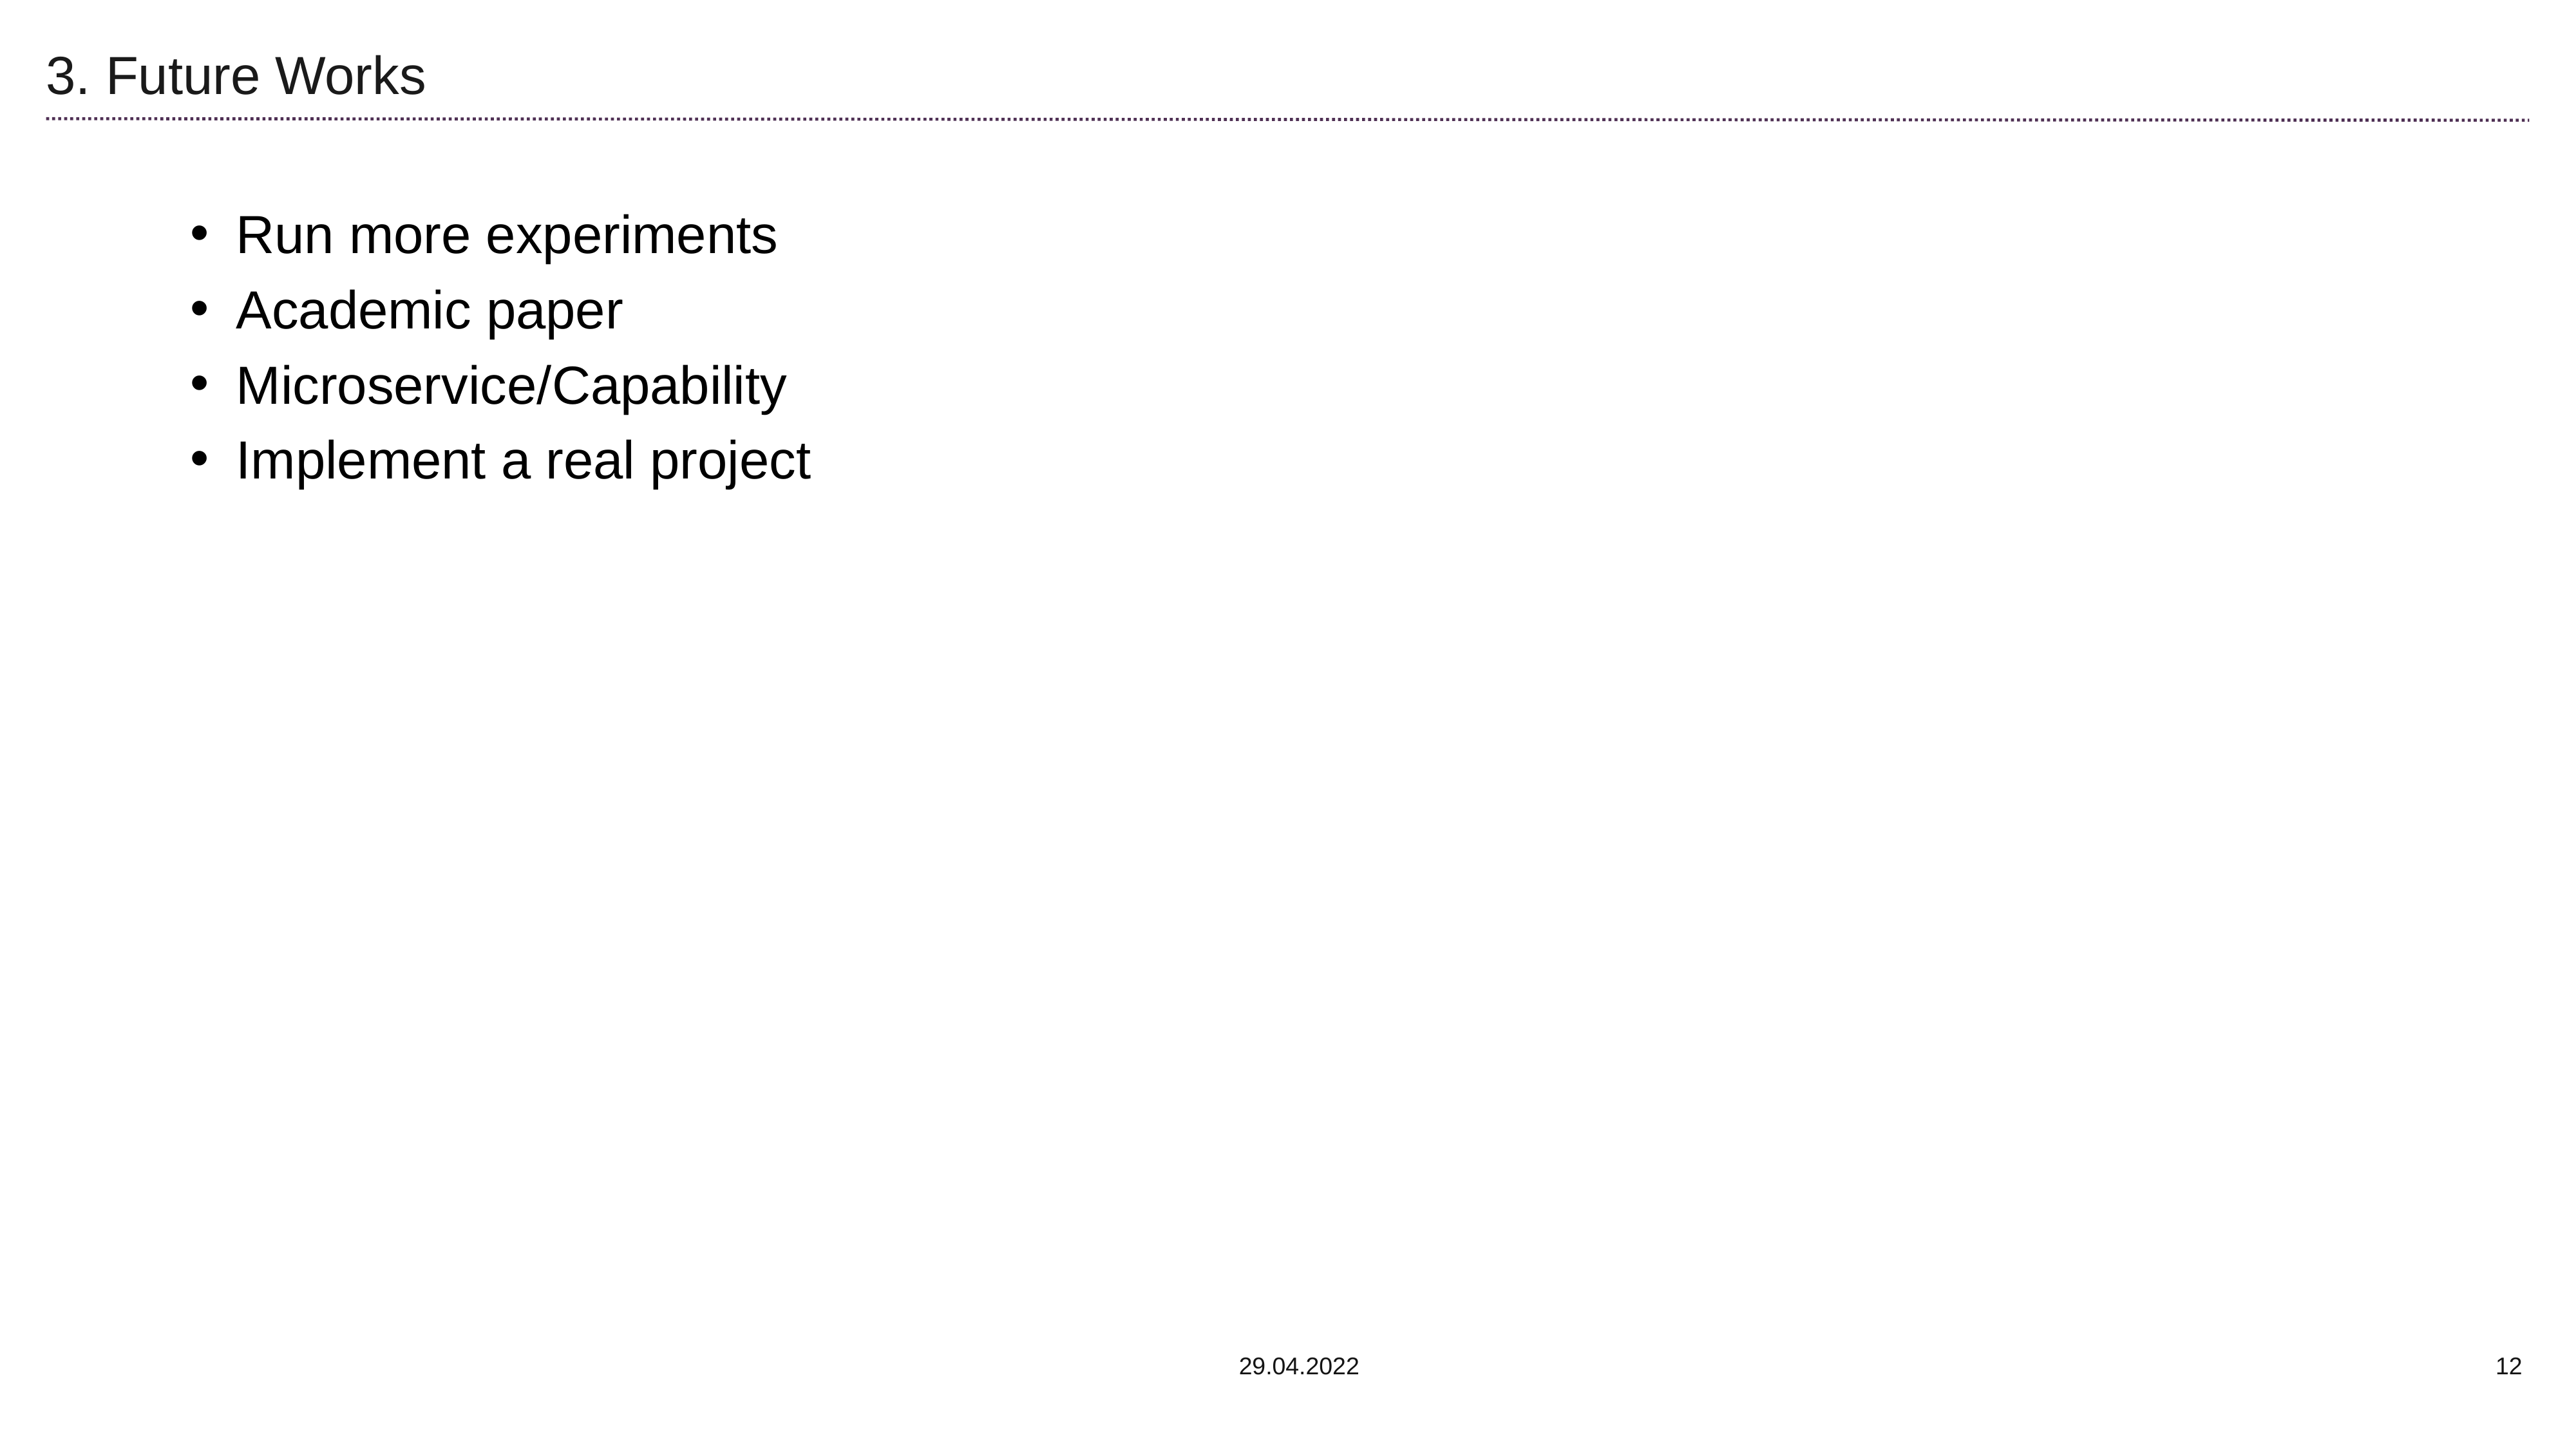

3. Future Works

Run more experiments
Academic paper
Microservice/Capability
Implement a real project
29.04.2022
12